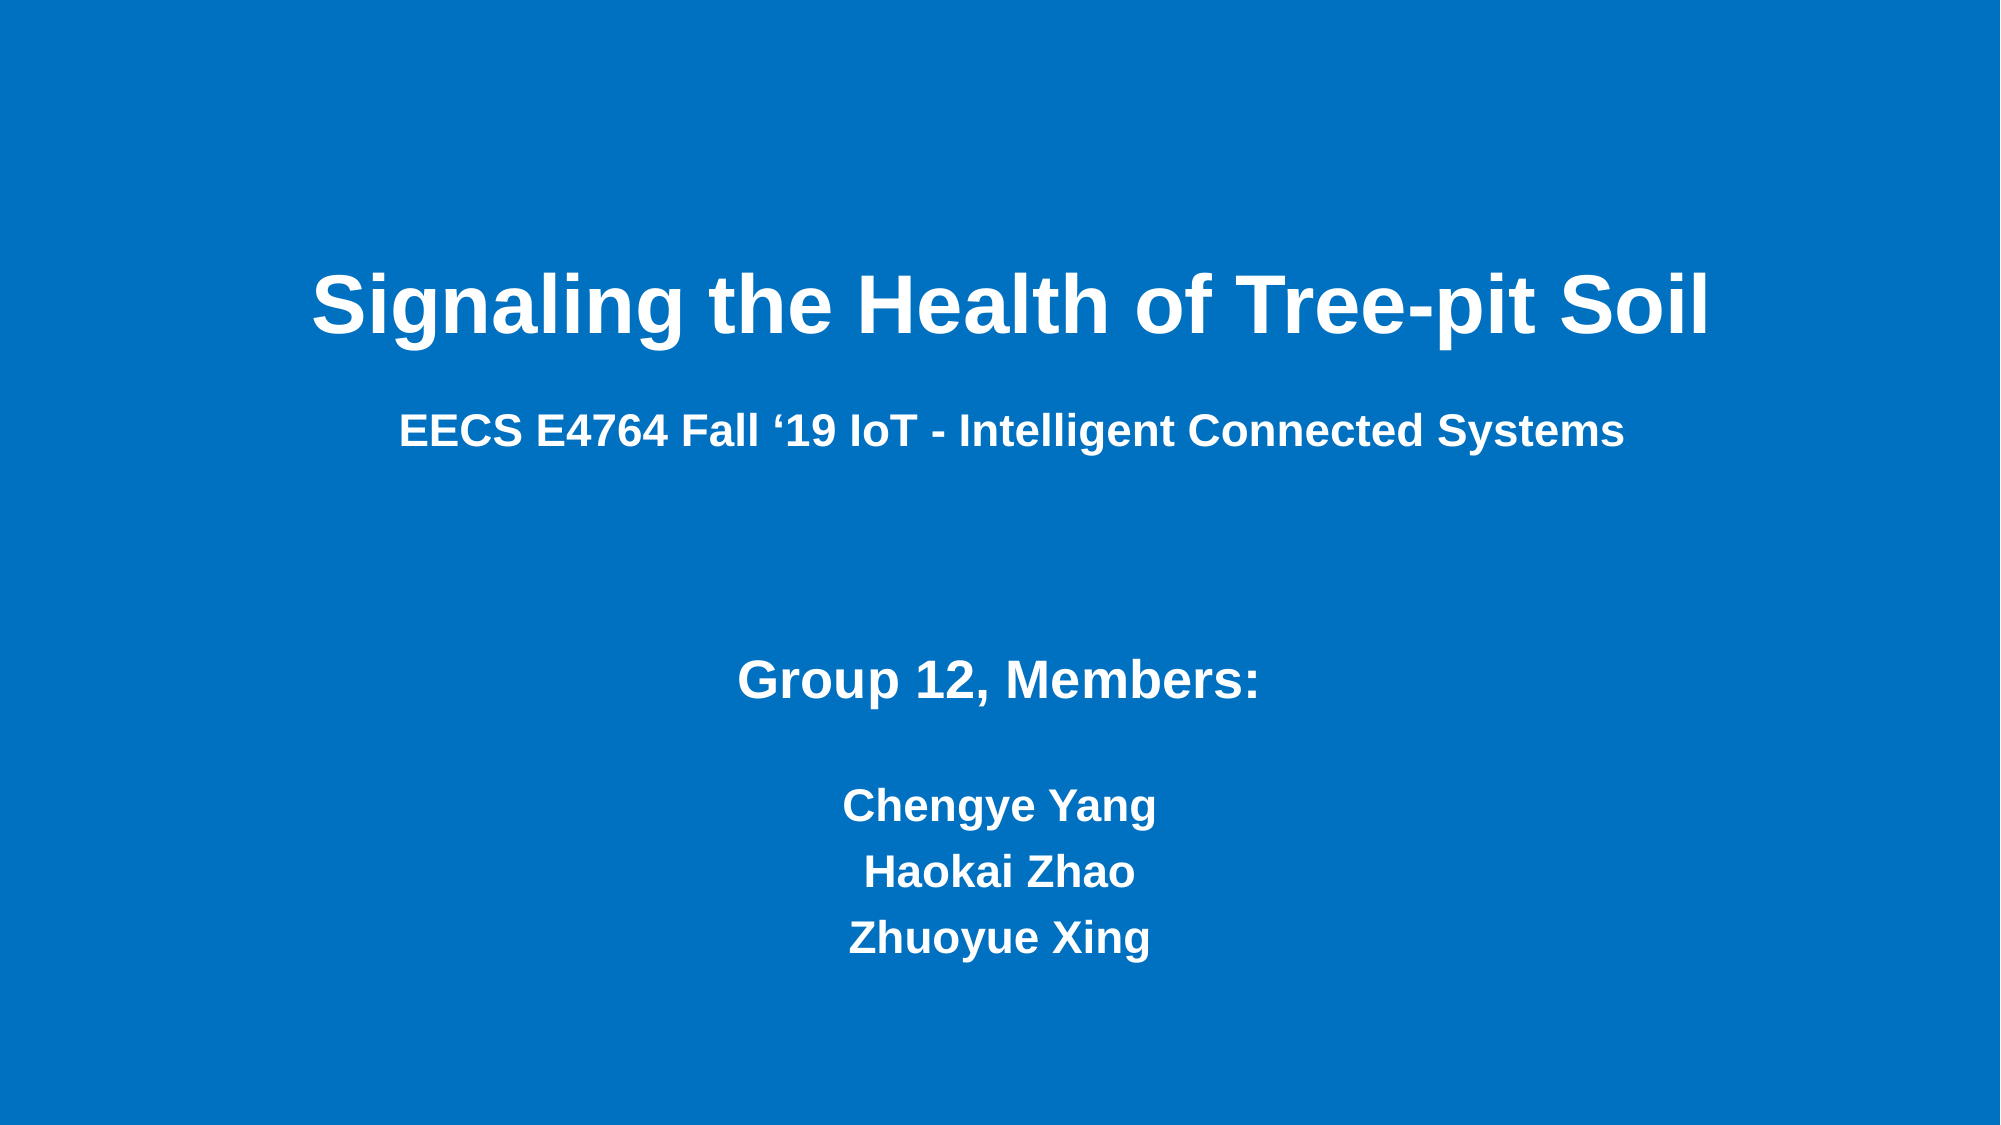

# Signaling the Health of Tree-pit Soil
EECS E4764 Fall ‘19 IoT - Intelligent Connected Systems
Group 12, Members:

Chengye Yang
Haokai Zhao
Zhuoyue Xing